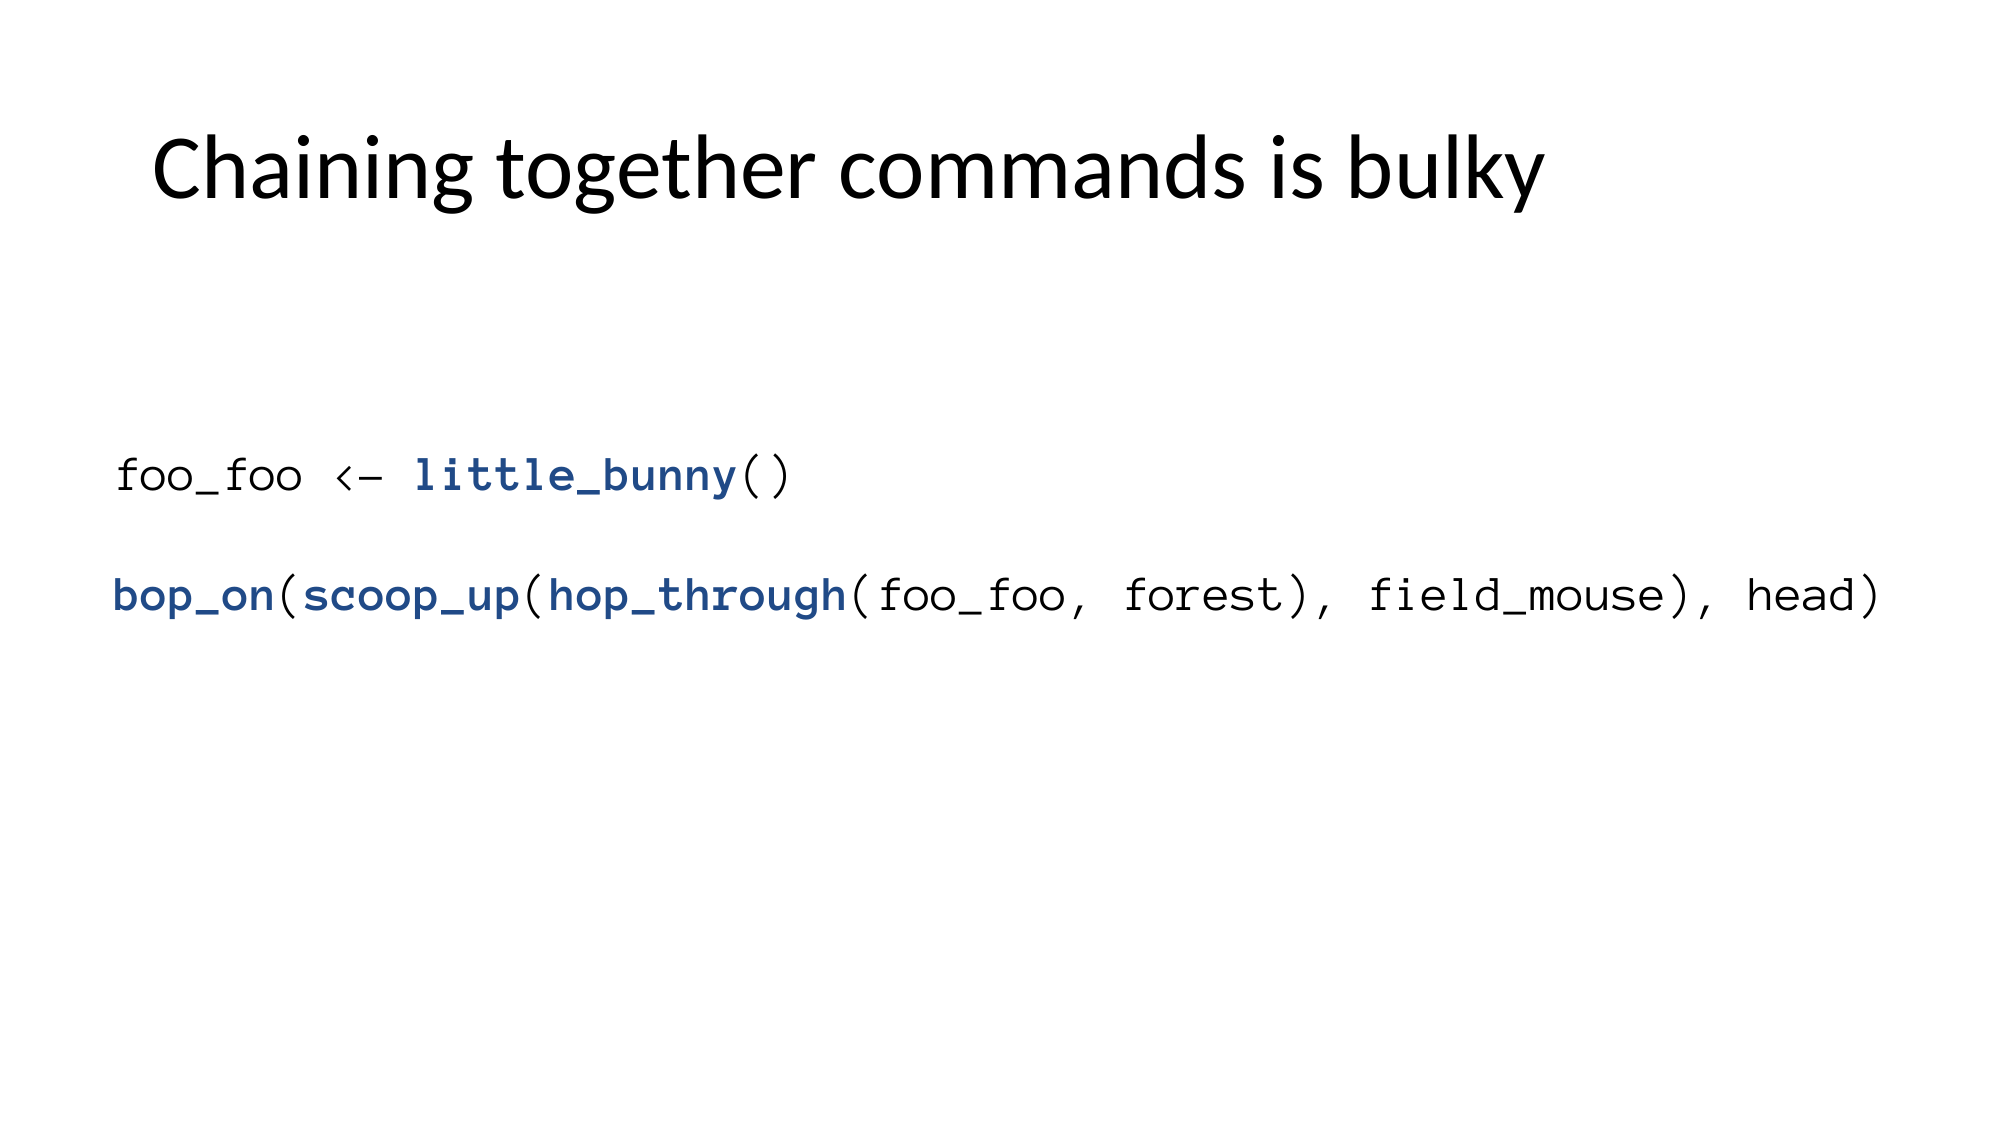

# Chaining together commands is bulky
foo_foo <- little_bunny()

bop_on(scoop_up(hop_through(foo_foo, forest), field_mouse), head)